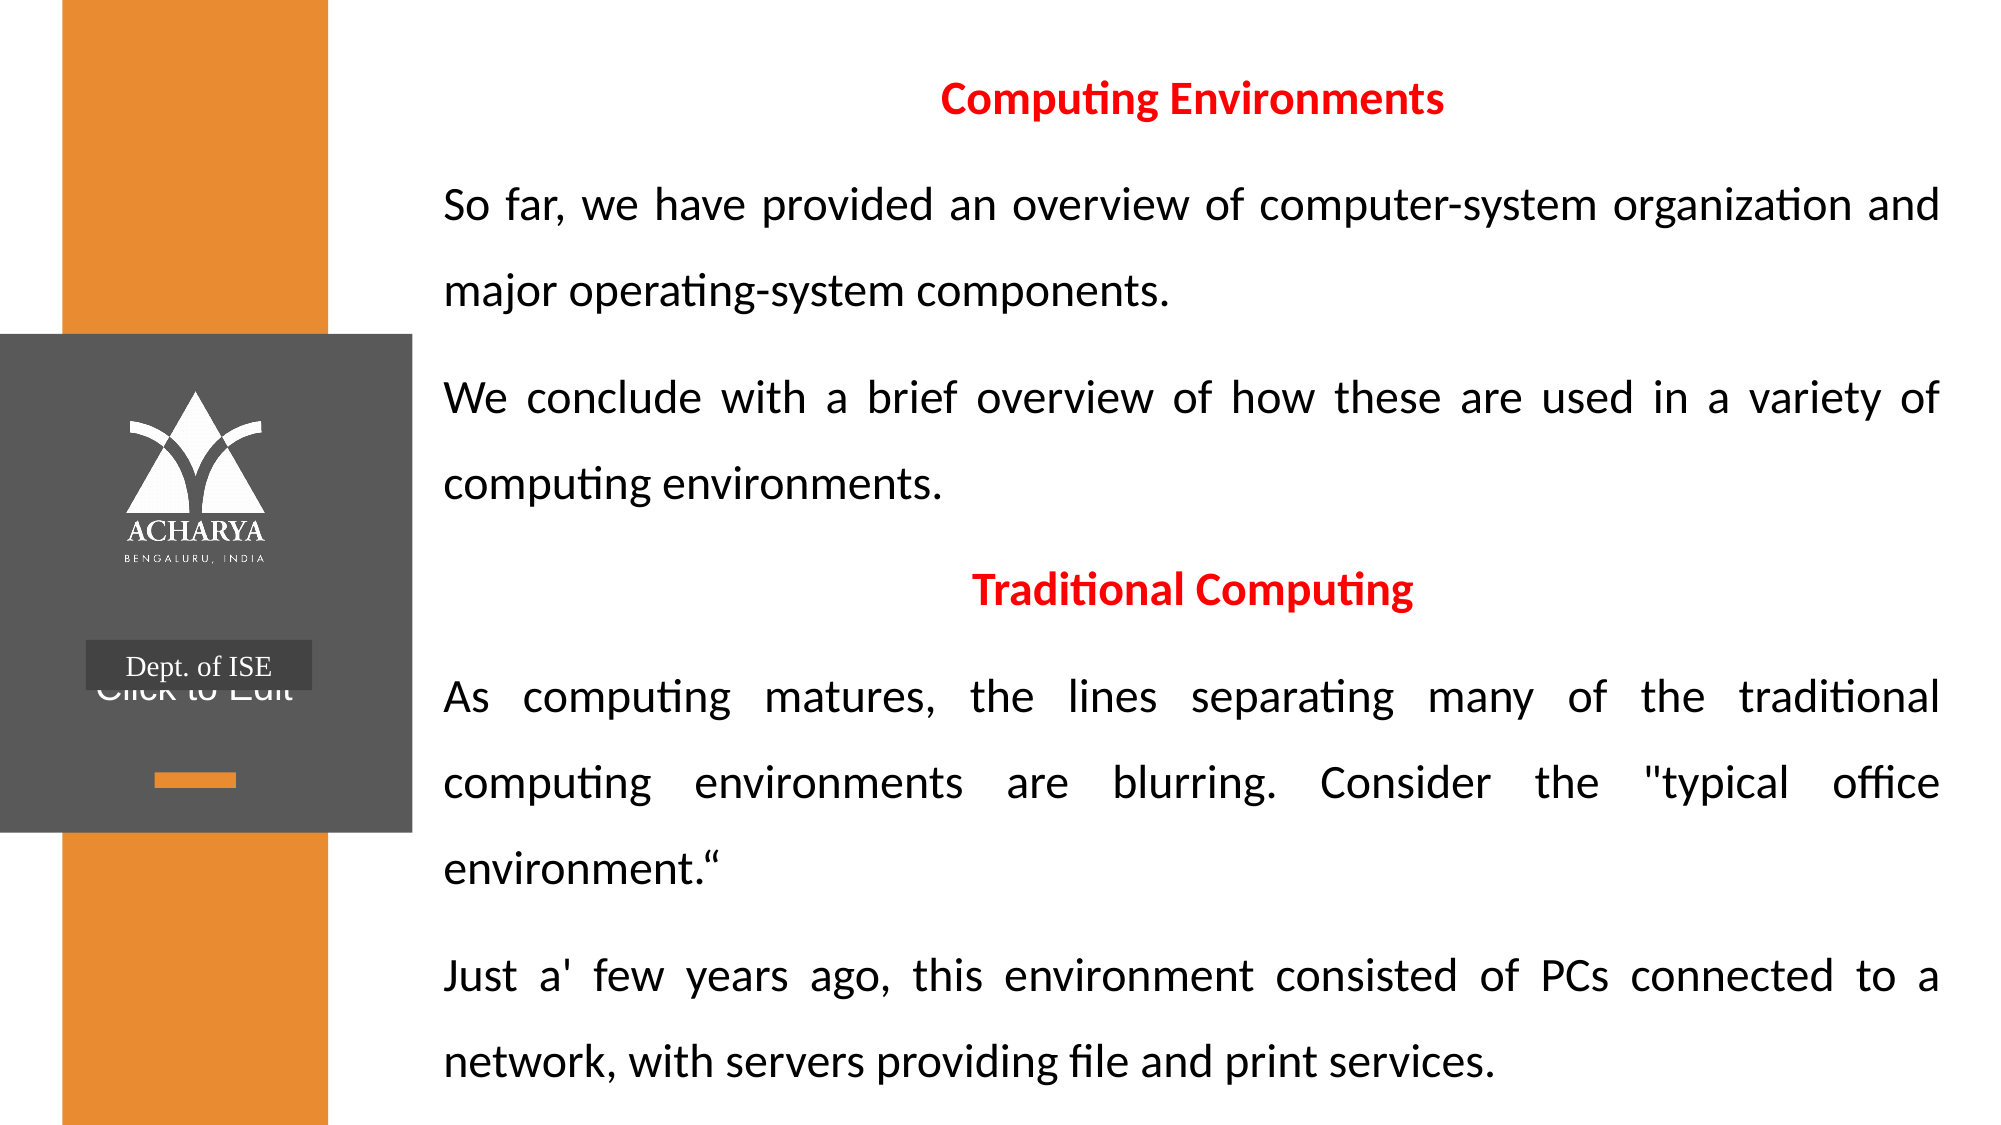

Computing Environments
So far, we have provided an overview of computer-system organization and major operating-system components.
We conclude with a brief overview of how these are used in a variety of computing environments.
Traditional Computing
As computing matures, the lines separating many of the traditional computing environments are blurring. Consider the "typical office environment.“
Just a' few years ago, this environment consisted of PCs connected to a network, with servers providing file and print services.

Dept. of ISE